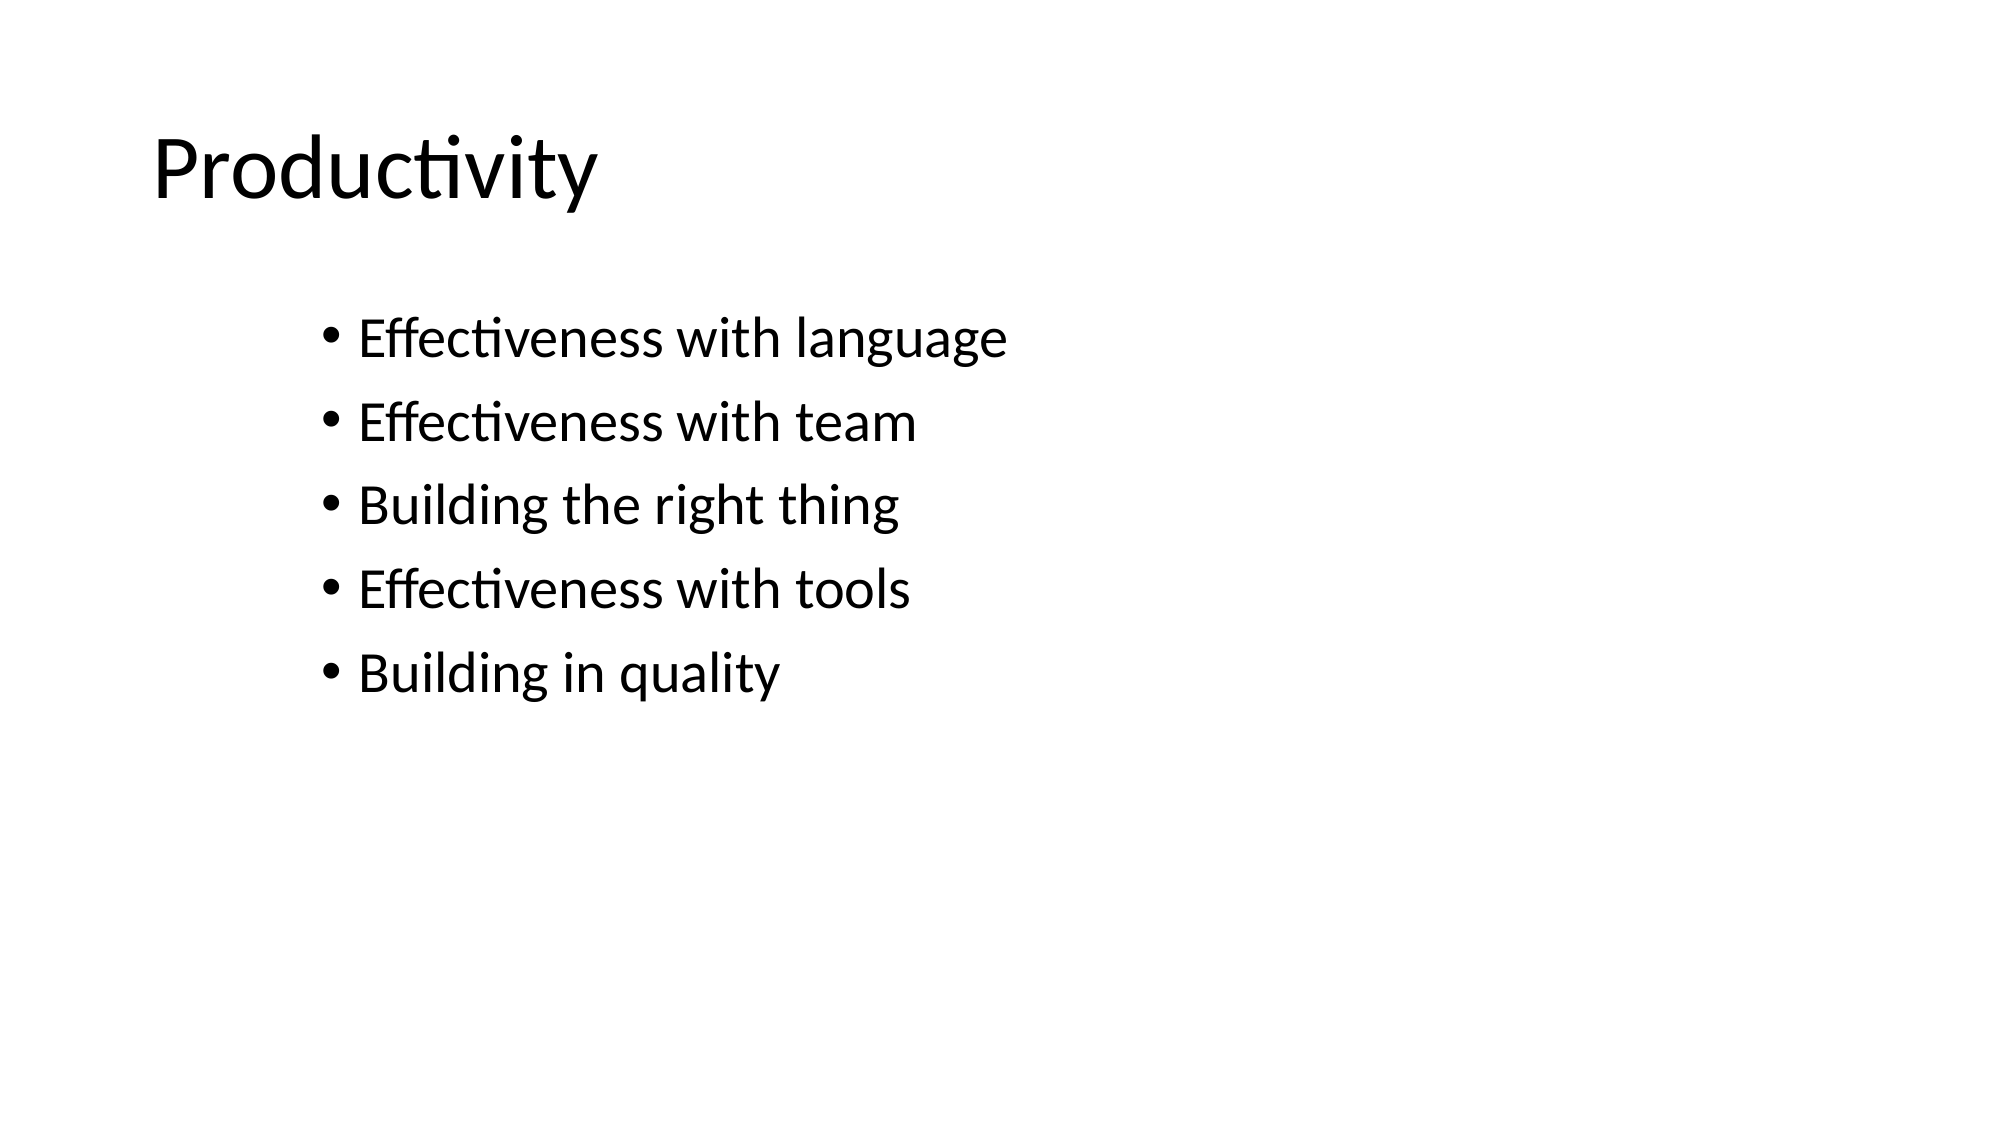

# Productivity
Effectiveness with language
Effectiveness with team
Building the right thing
Effectiveness with tools
Building in quality